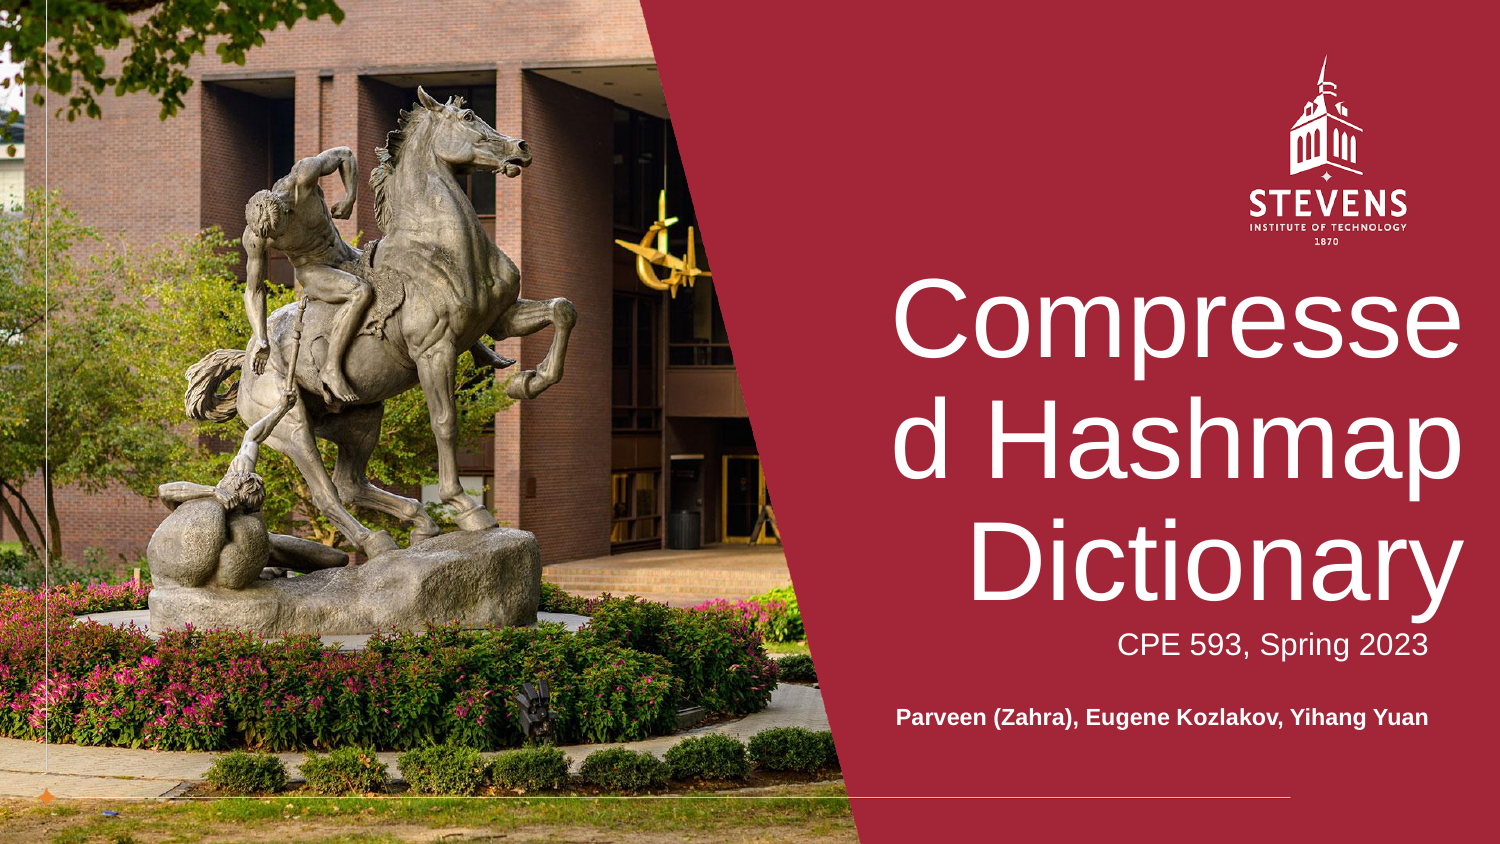

# Compressed Hashmap Dictionary
CPE 593, Spring 2023
Parveen (Zahra), Eugene Kozlakov, Yihang Yuan